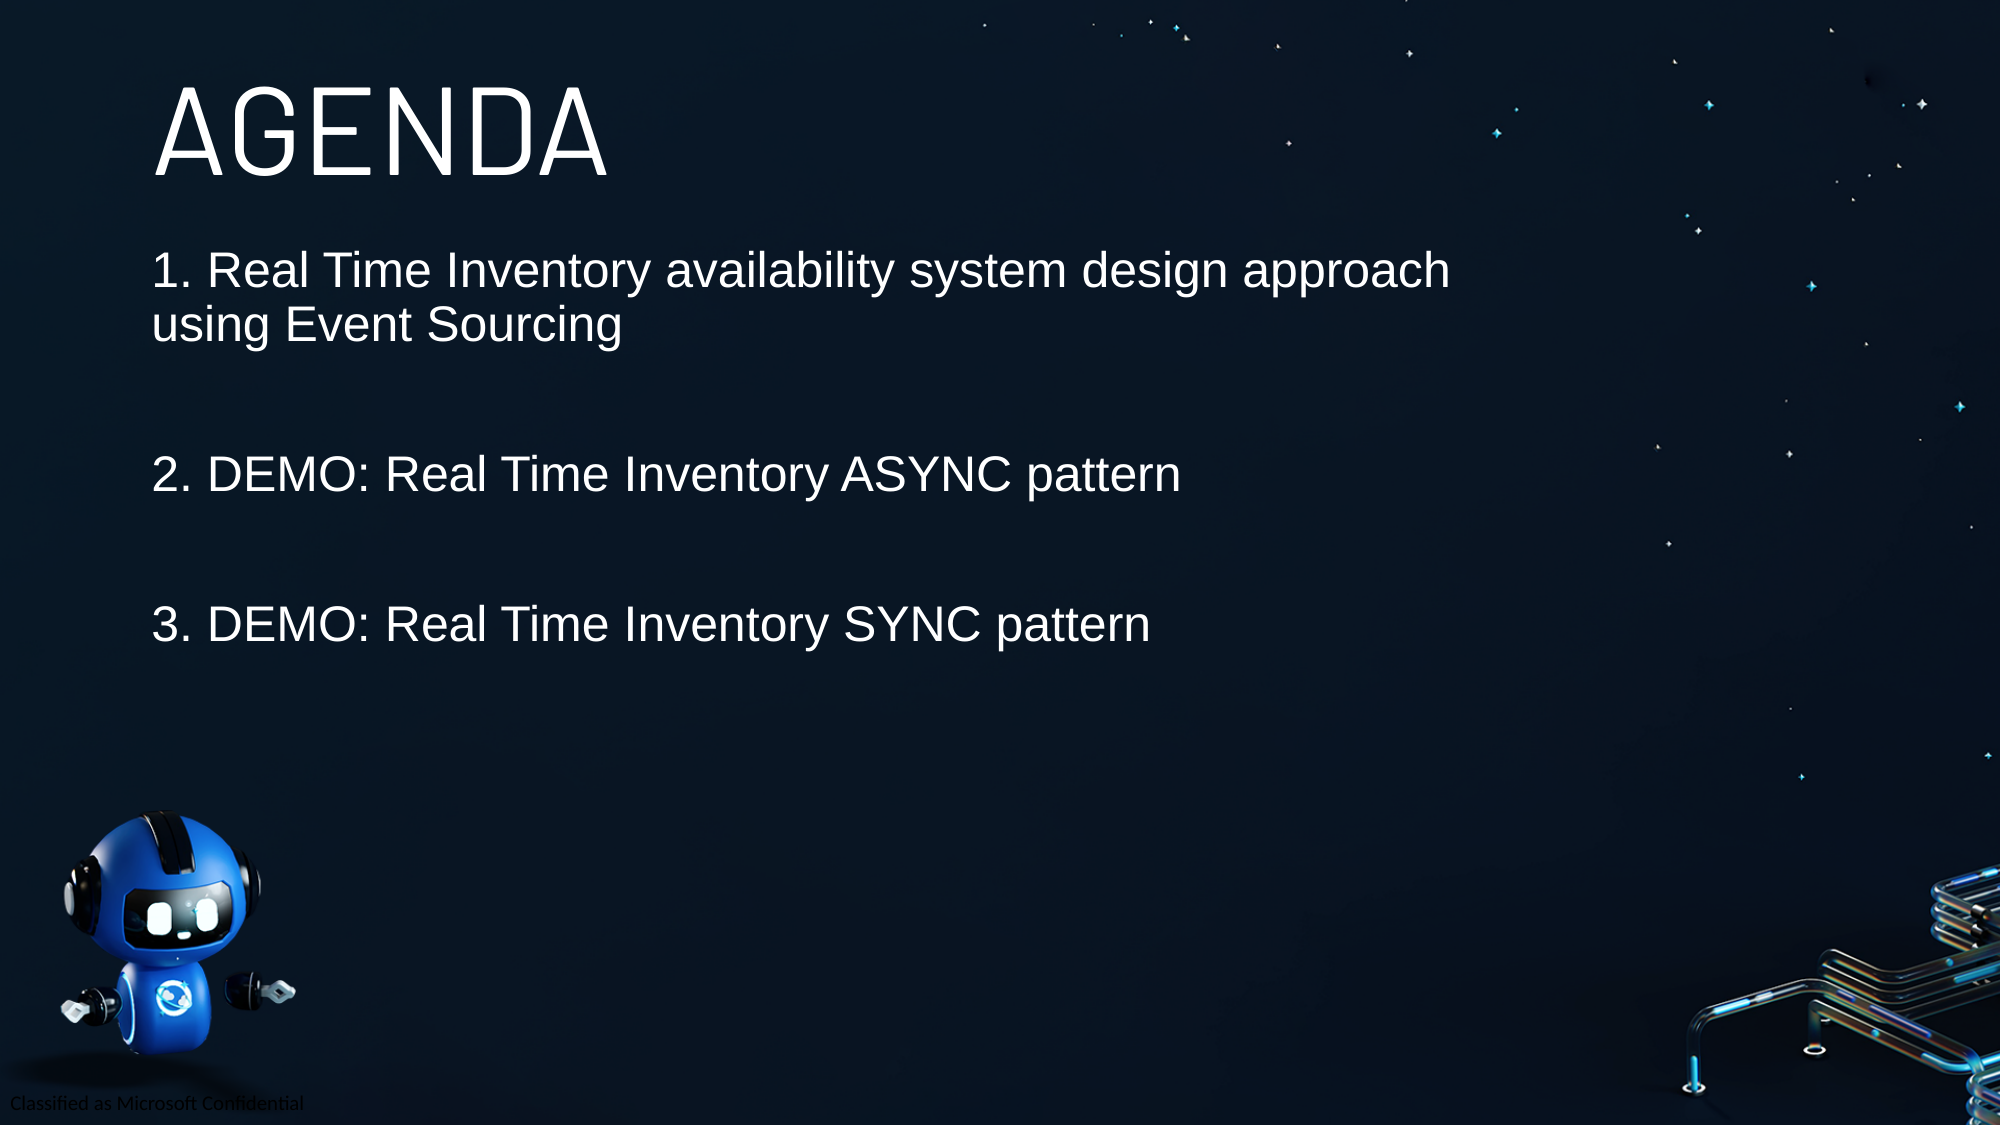

# AGENDA
1. Real Time Inventory availability system design approach using Event Sourcing

2. DEMO: Real Time Inventory ASYNC pattern

3. DEMO: Real Time Inventory SYNC pattern